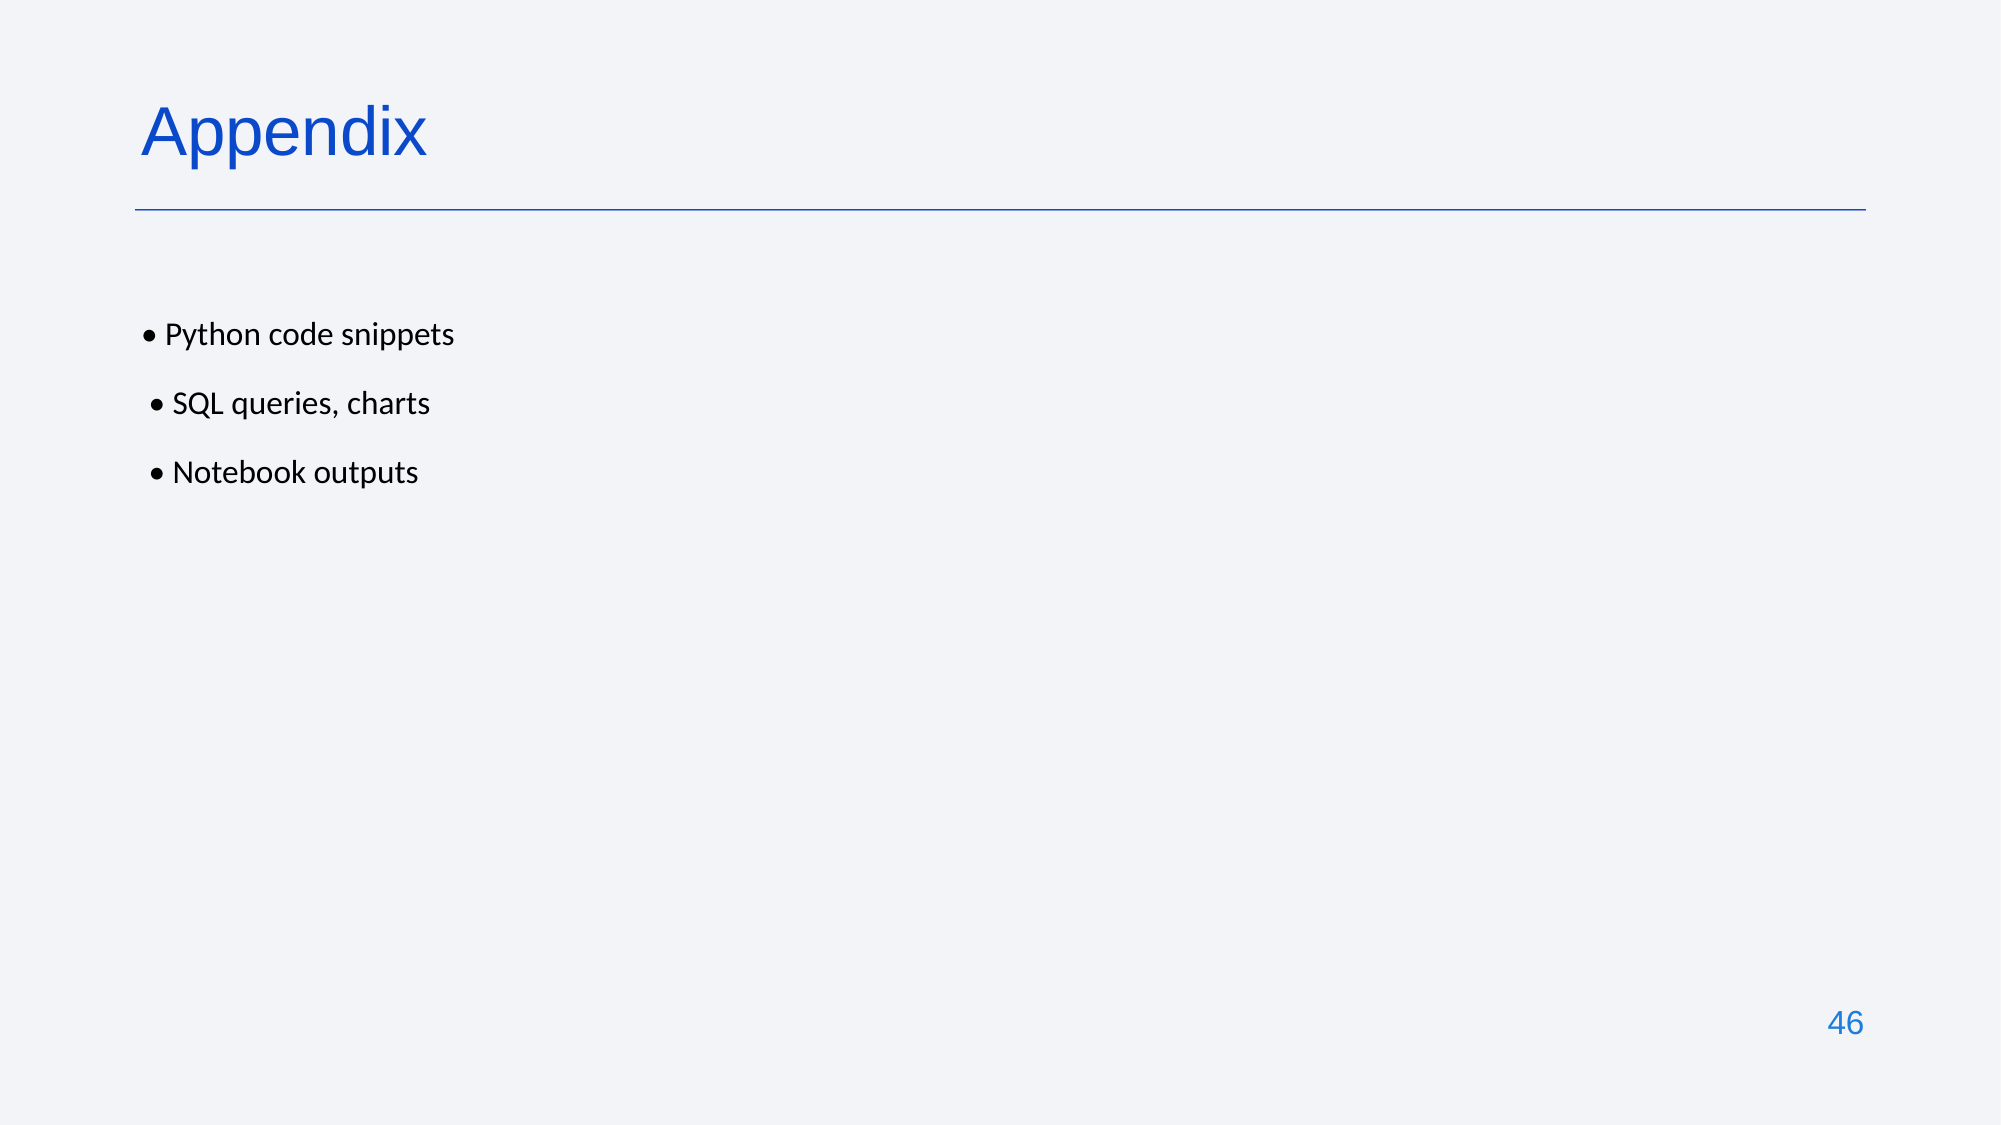

Appendix
• Python code snippets
 • SQL queries, charts
 • Notebook outputs
46